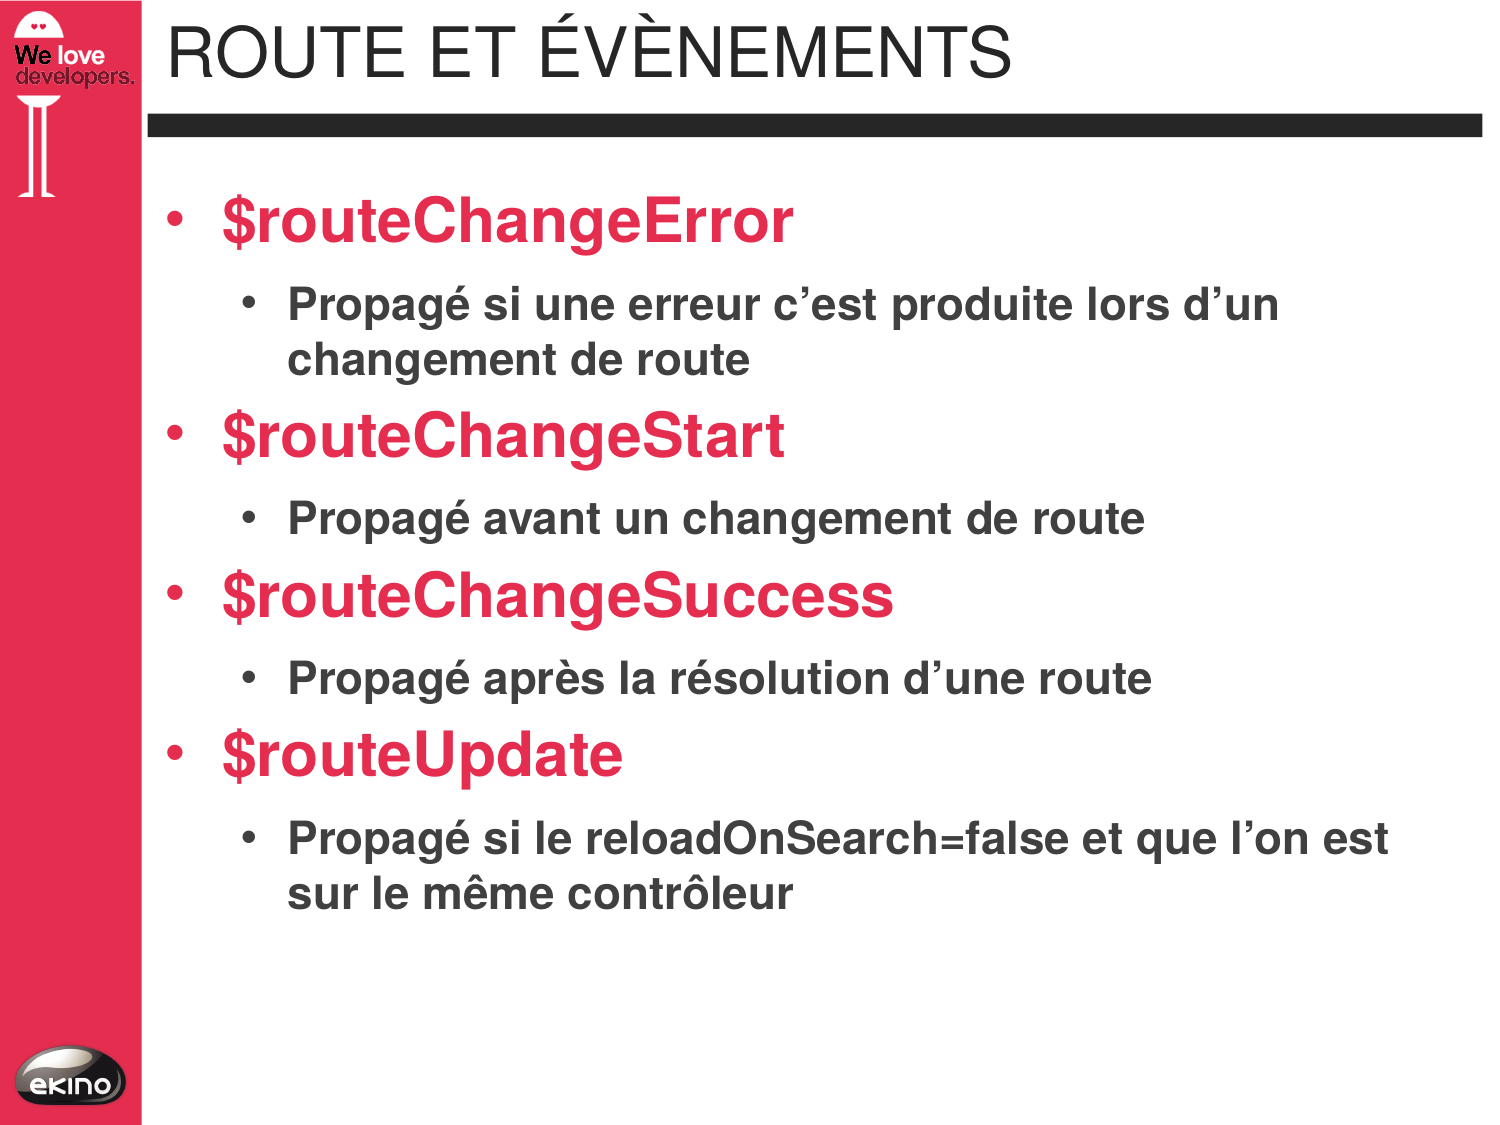

# Route et évènements
$routeChangeError
Propagé si une erreur c’est produite lors d’un changement de route
$routeChangeStart
Propagé avant un changement de route
$routeChangeSuccess
Propagé après la résolution d’une route
$routeUpdate
Propagé si le reloadOnSearch=false et que l’on est sur le même contrôleur